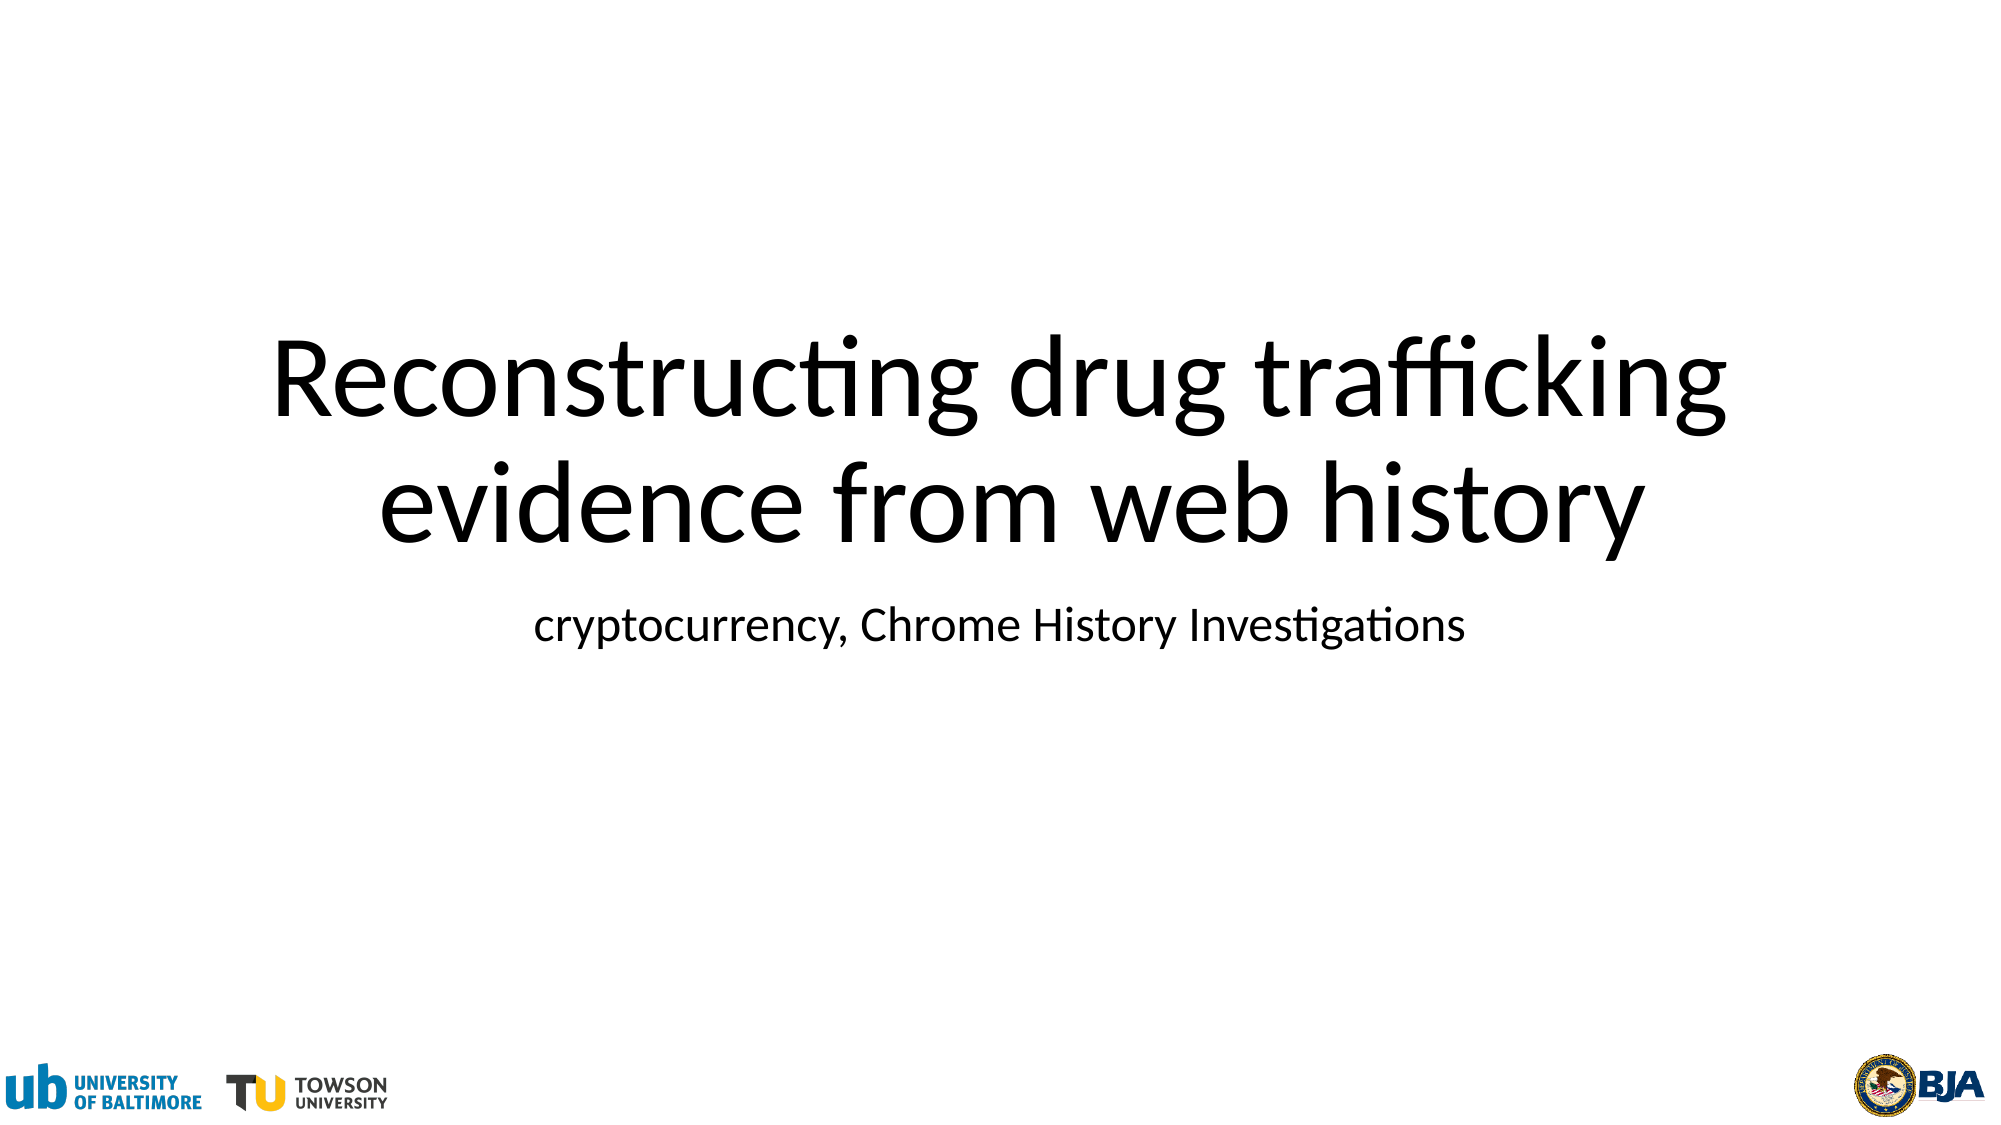

# Reconstructing drug trafficking  evidence from web history
cryptocurrency, Chrome History Investigations